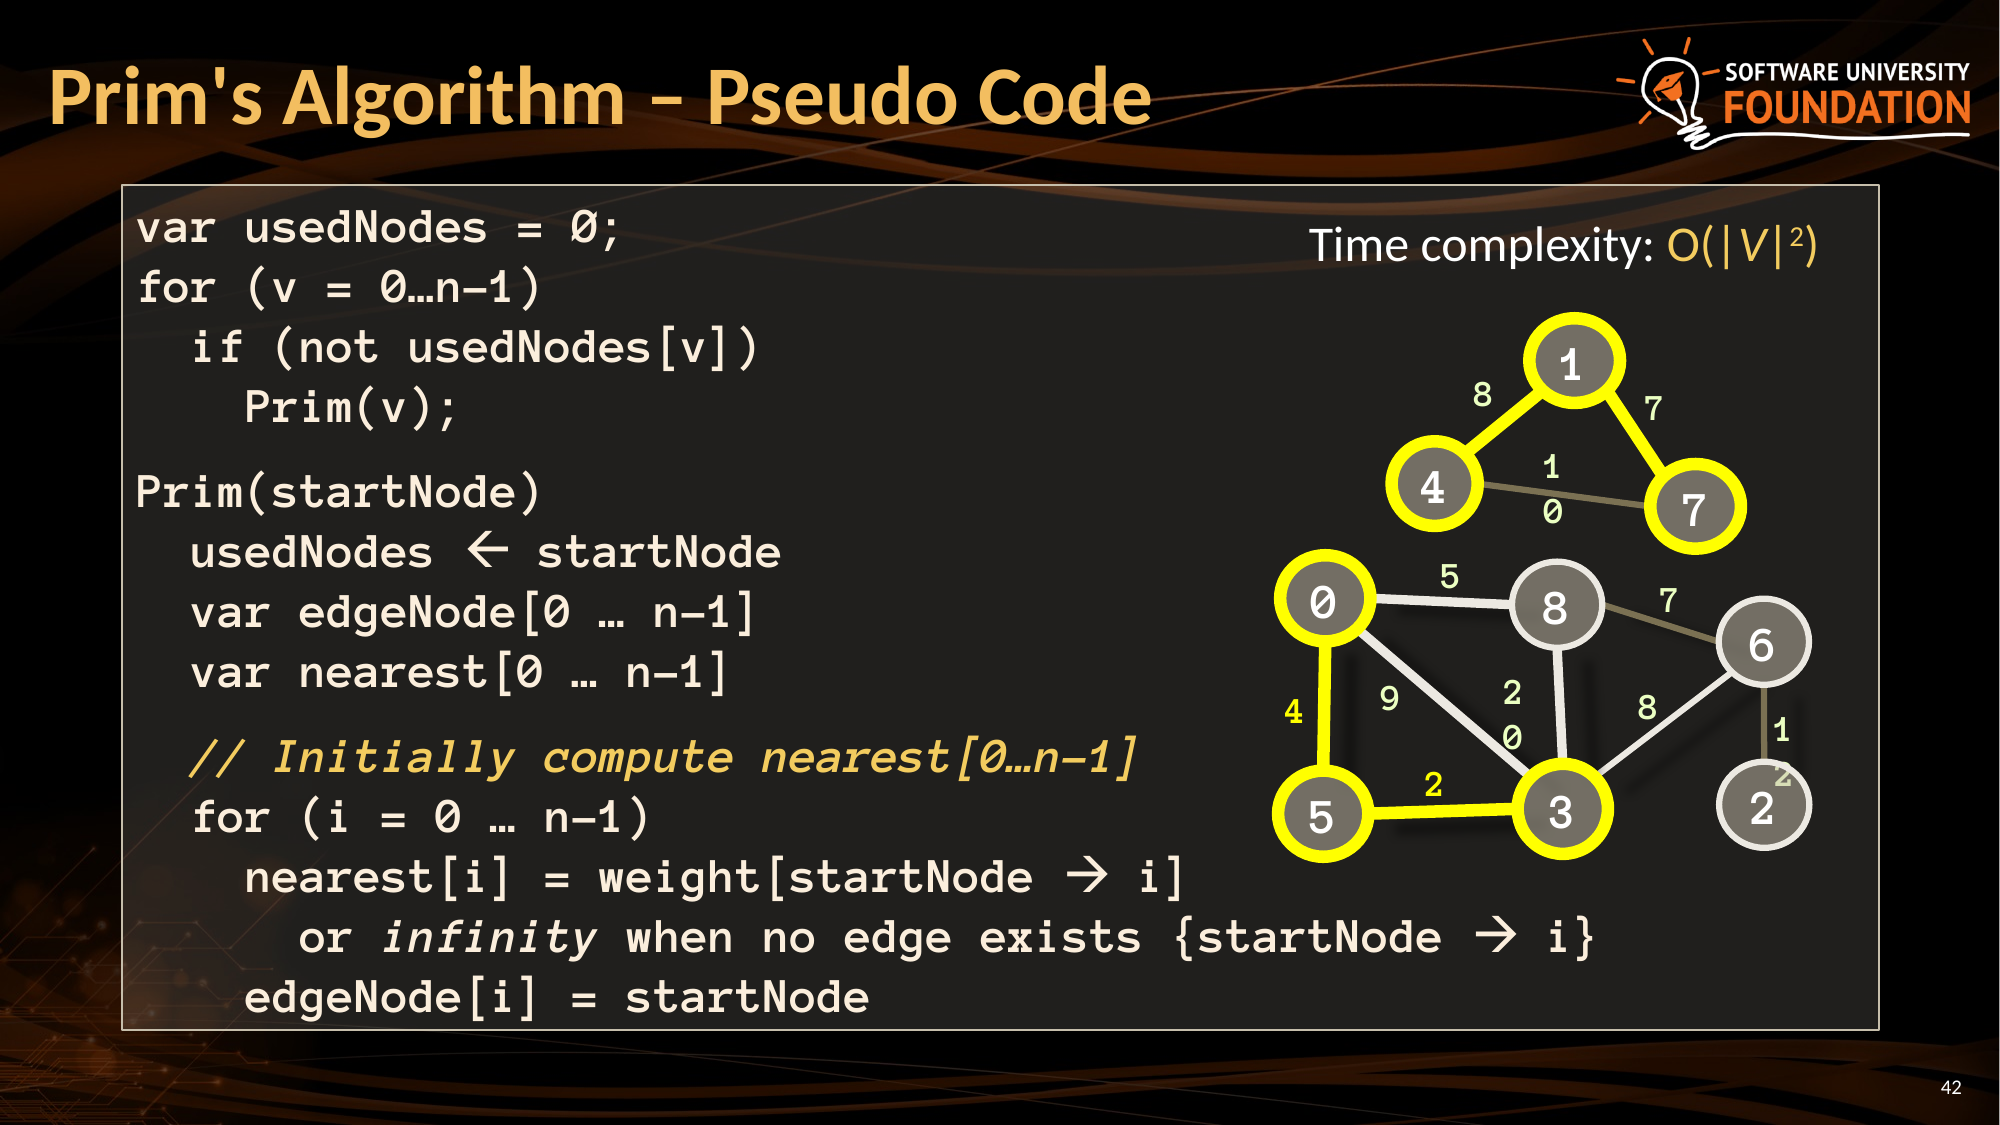

# Prim's Algorithm – Pseudo Code
var usedNodes = Ø;
for (v = 0…n-1)
  if (not usedNodes[v])
    Prim(v);
Prim(startNode)
  usedNodes 🡨 startNode
  var edgeNode[0 … n-1]
  var nearest[0 … n-1]
  // Initially compute nearest[0…n-1]
  for (i = 0 … n-1)
    nearest[i] = weight[startNode 🡪 i]
      or infinity when no edge exists {startNode 🡪 i}
    edgeNode[i] = startNode
Time complexity: O(|V|2)
1
8
7
10
4
7
5
0
8
7
6
20
9
8
4
12
2
2
3
5
42